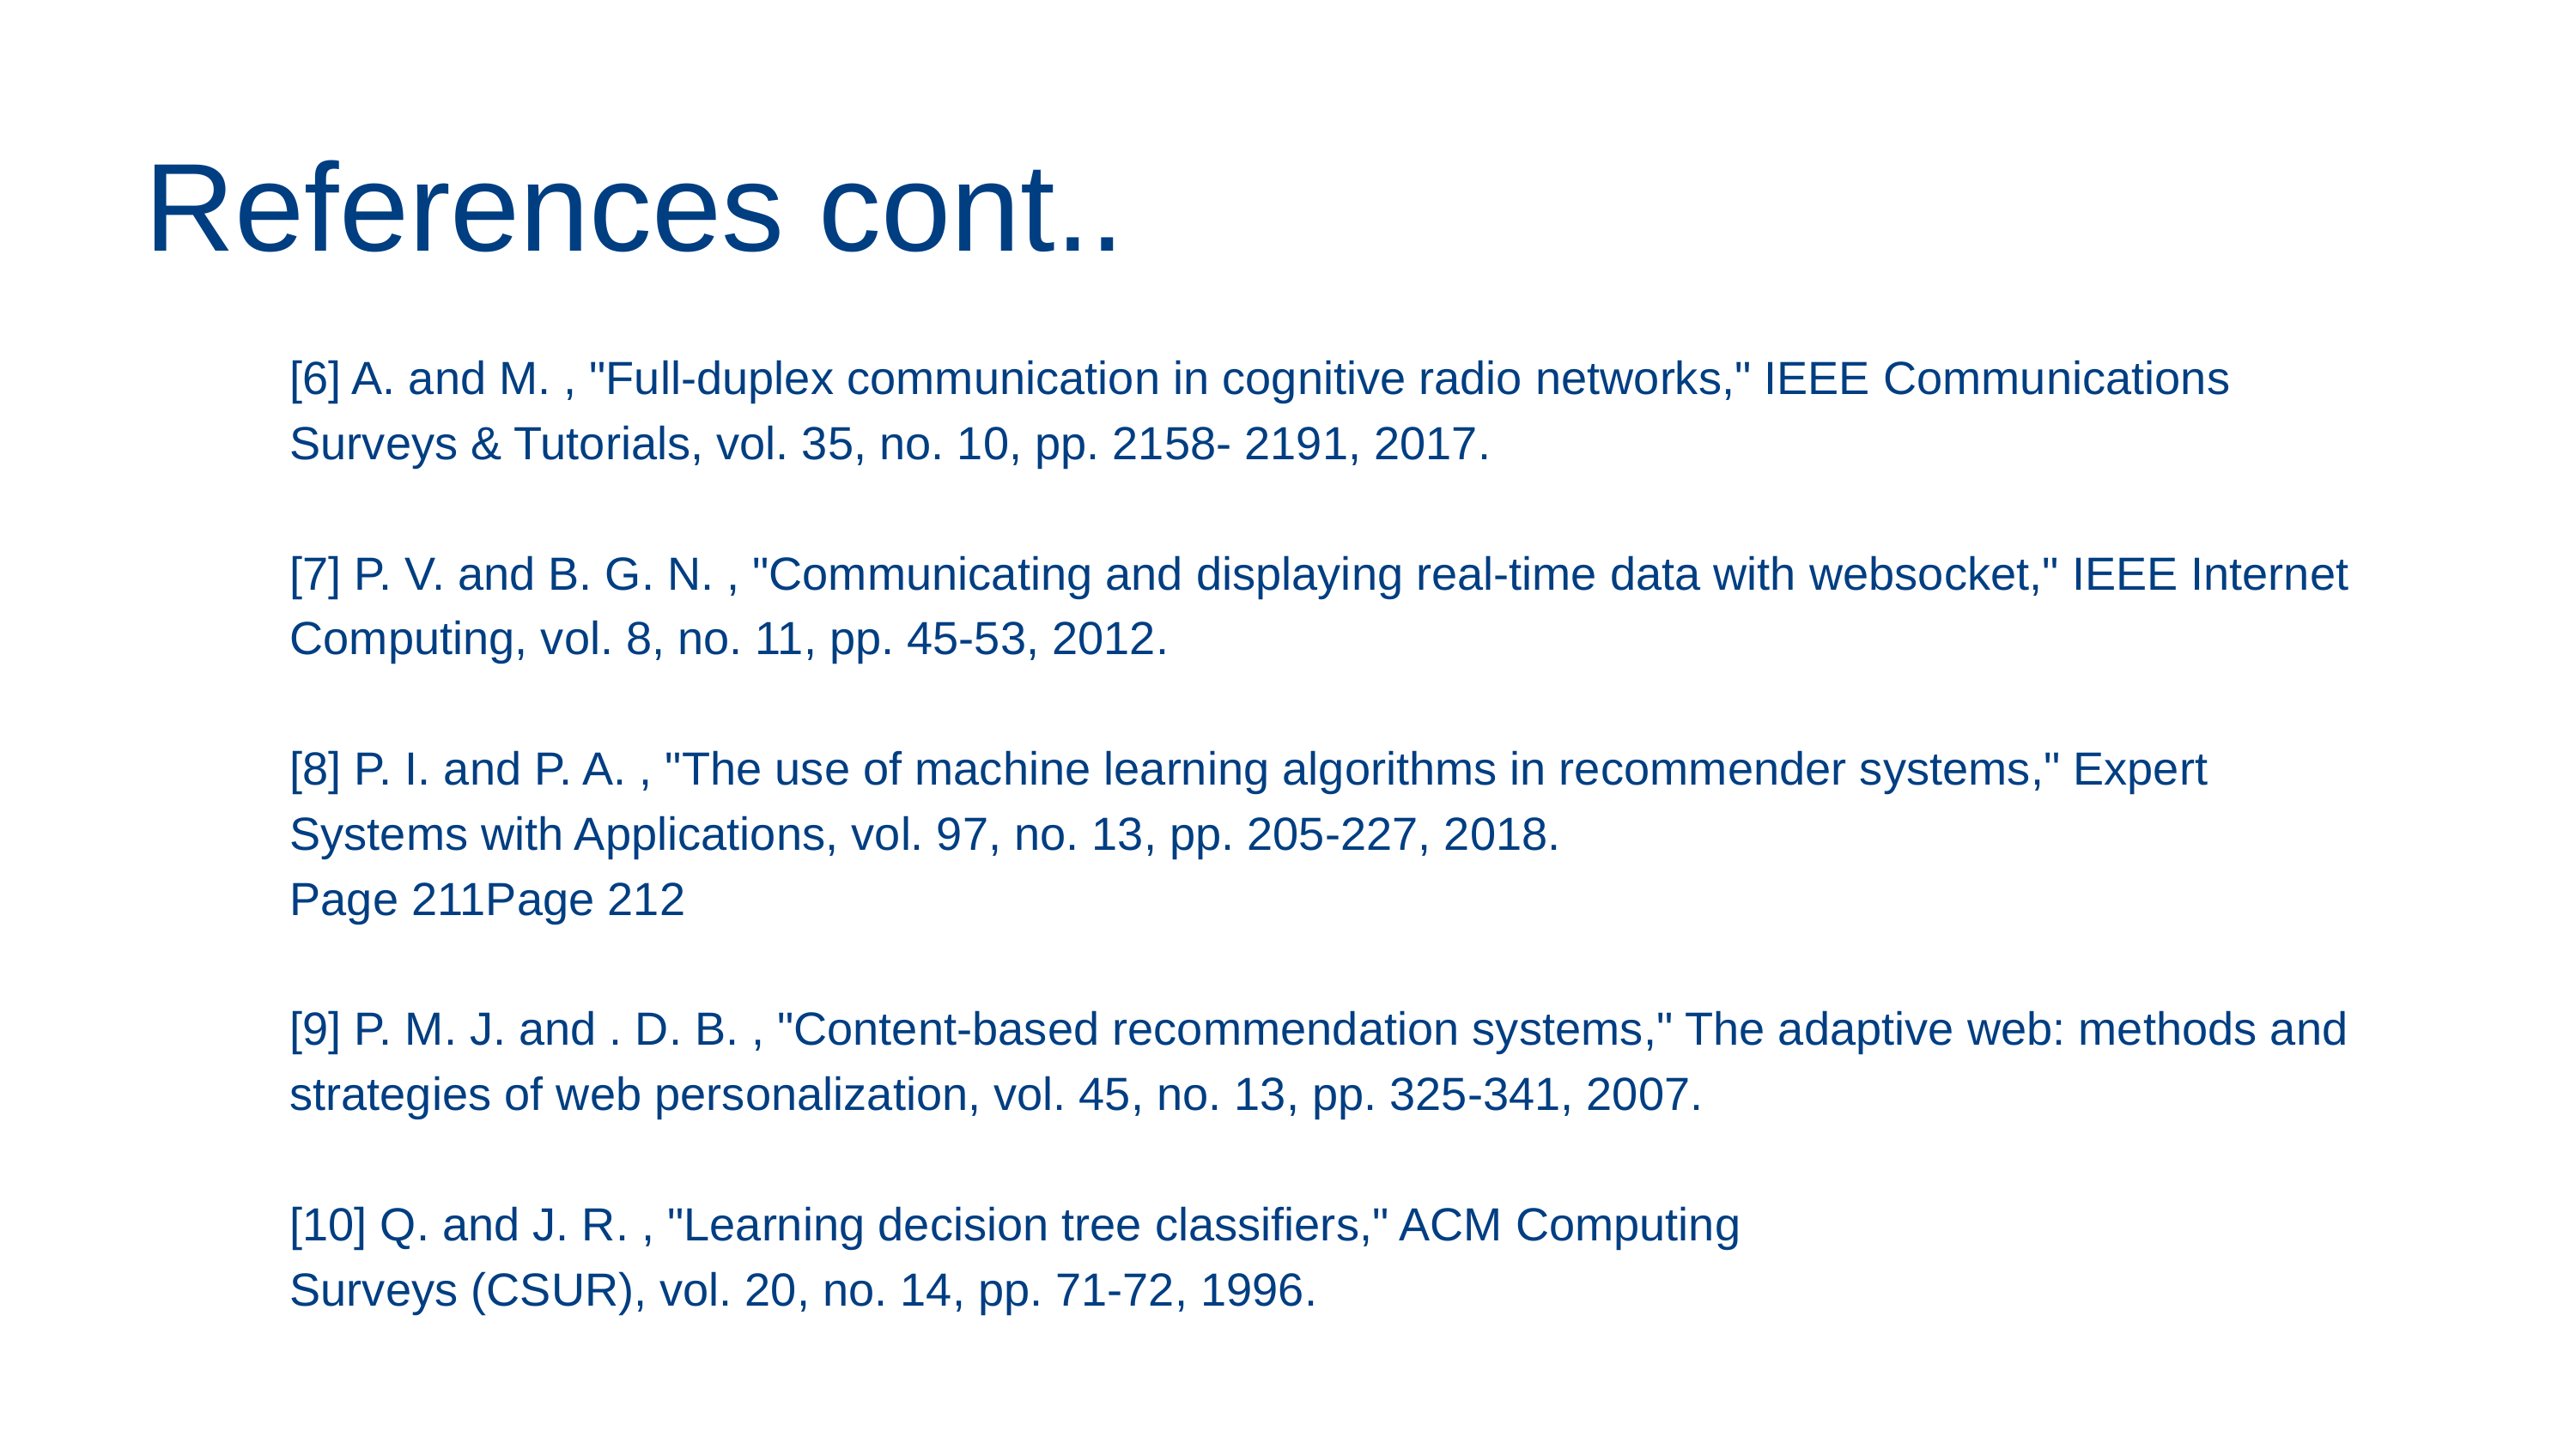

References cont..
[6] A. and M. , "Full-duplex communication in cognitive radio networks," IEEE Communications Surveys & Tutorials, vol. 35, no. 10, pp. 2158- 2191, 2017.

[7] P. V. and B. G. N. , "Communicating and displaying real-time data with websocket," IEEE Internet Computing, vol. 8, no. 11, pp. 45-53, 2012.

[8] P. I. and P. A. , "The use of machine learning algorithms in recommender systems," Expert Systems with Applications, vol. 97, no. 13, pp. 205-227, 2018.
Page 211Page 212

[9] P. M. J. and . D. B. , "Content-based recommendation systems," The adaptive web: methods and strategies of web personalization, vol. 45, no. 13, pp. 325-341, 2007.

[10] Q. and J. R. , "Learning decision tree classifiers," ACM Computing
Surveys (CSUR), vol. 20, no. 14, pp. 71-72, 1996.